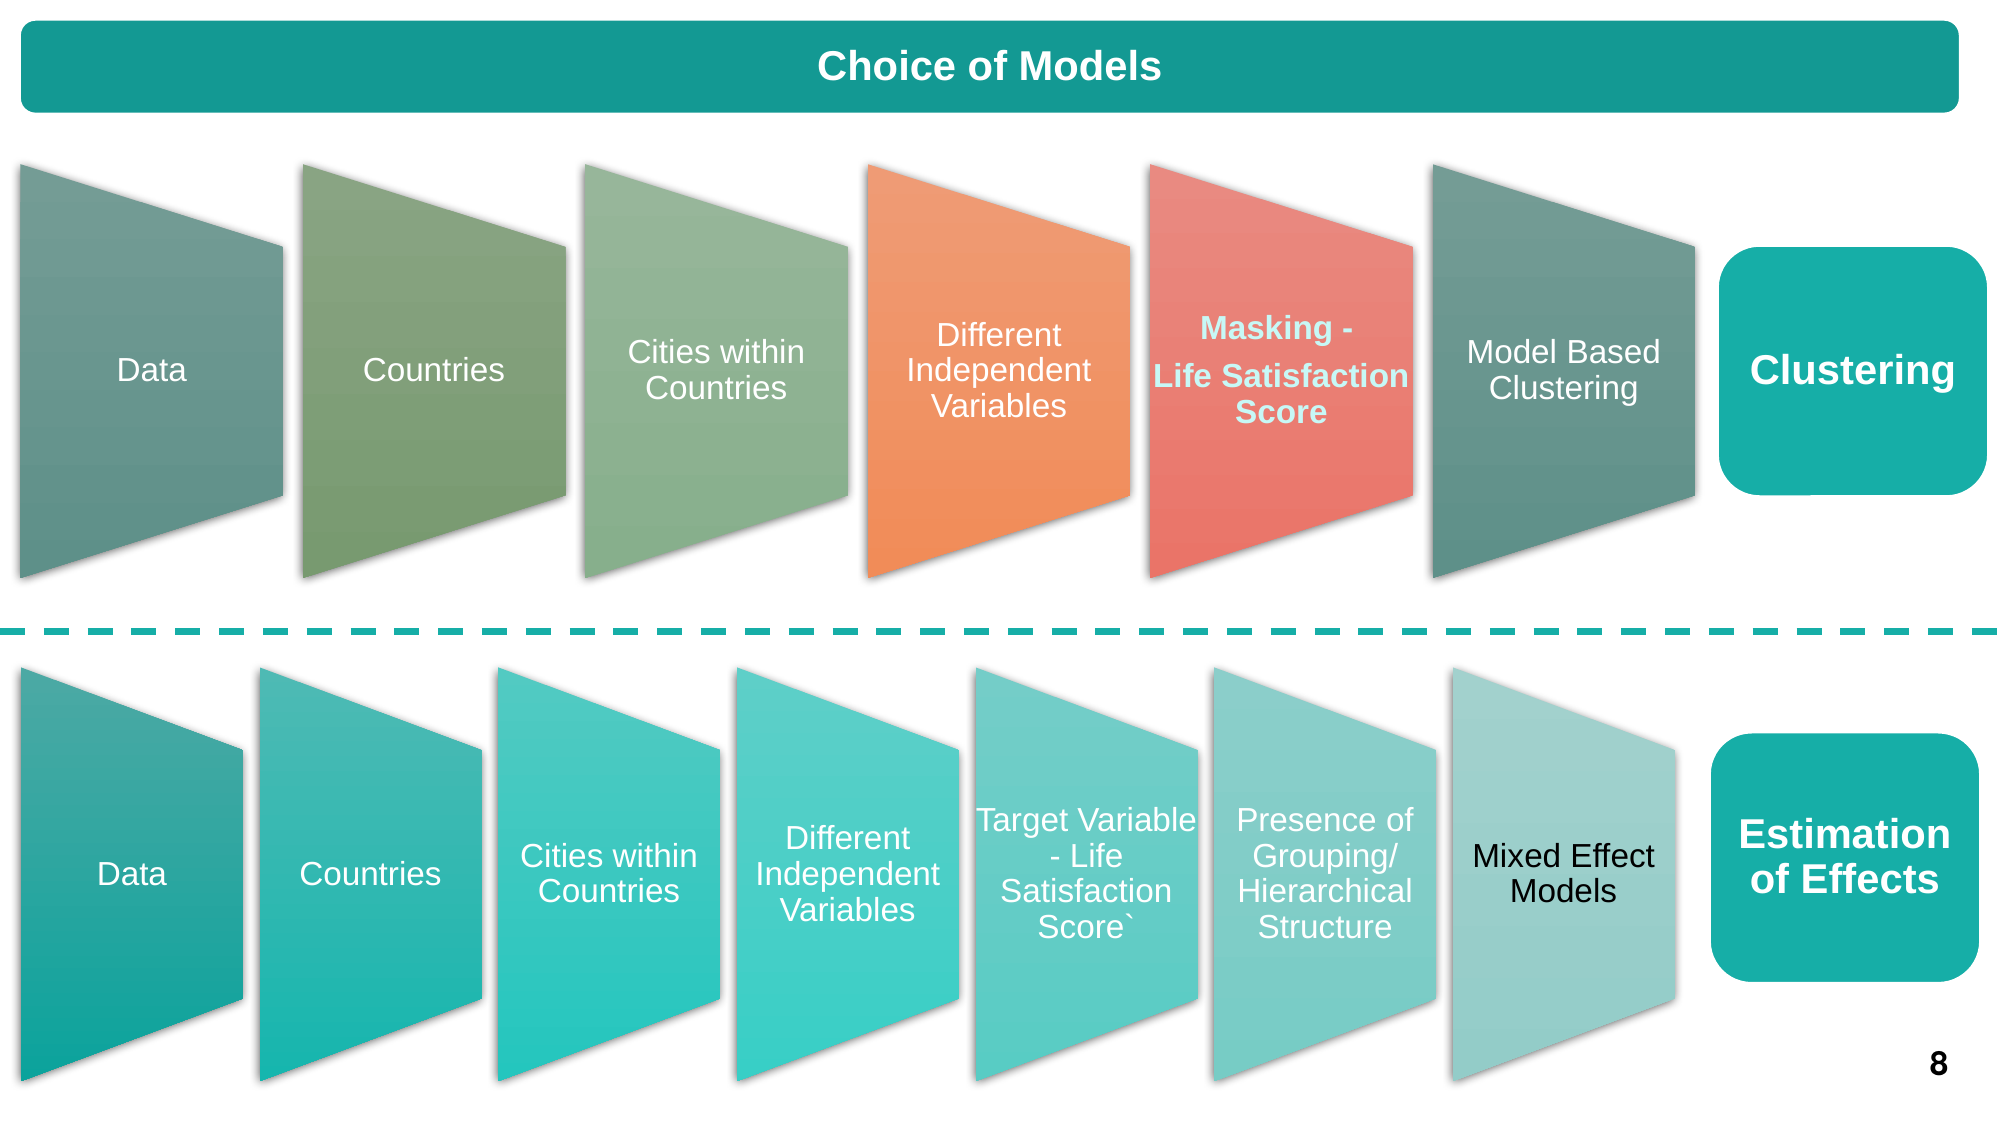

Choice of Models
Data
Countries
Cities within Countries
Different Independent Variables
Masking -
Life Satisfaction Score
Model Based Clustering

Clustering
Data
Countries
Cities within Countries
Different Independent Variables
Target Variable - Life Satisfaction Score`
Presence of Grouping/ Hierarchical Structure
Mixed Effect Models

Estimation of Effects
8